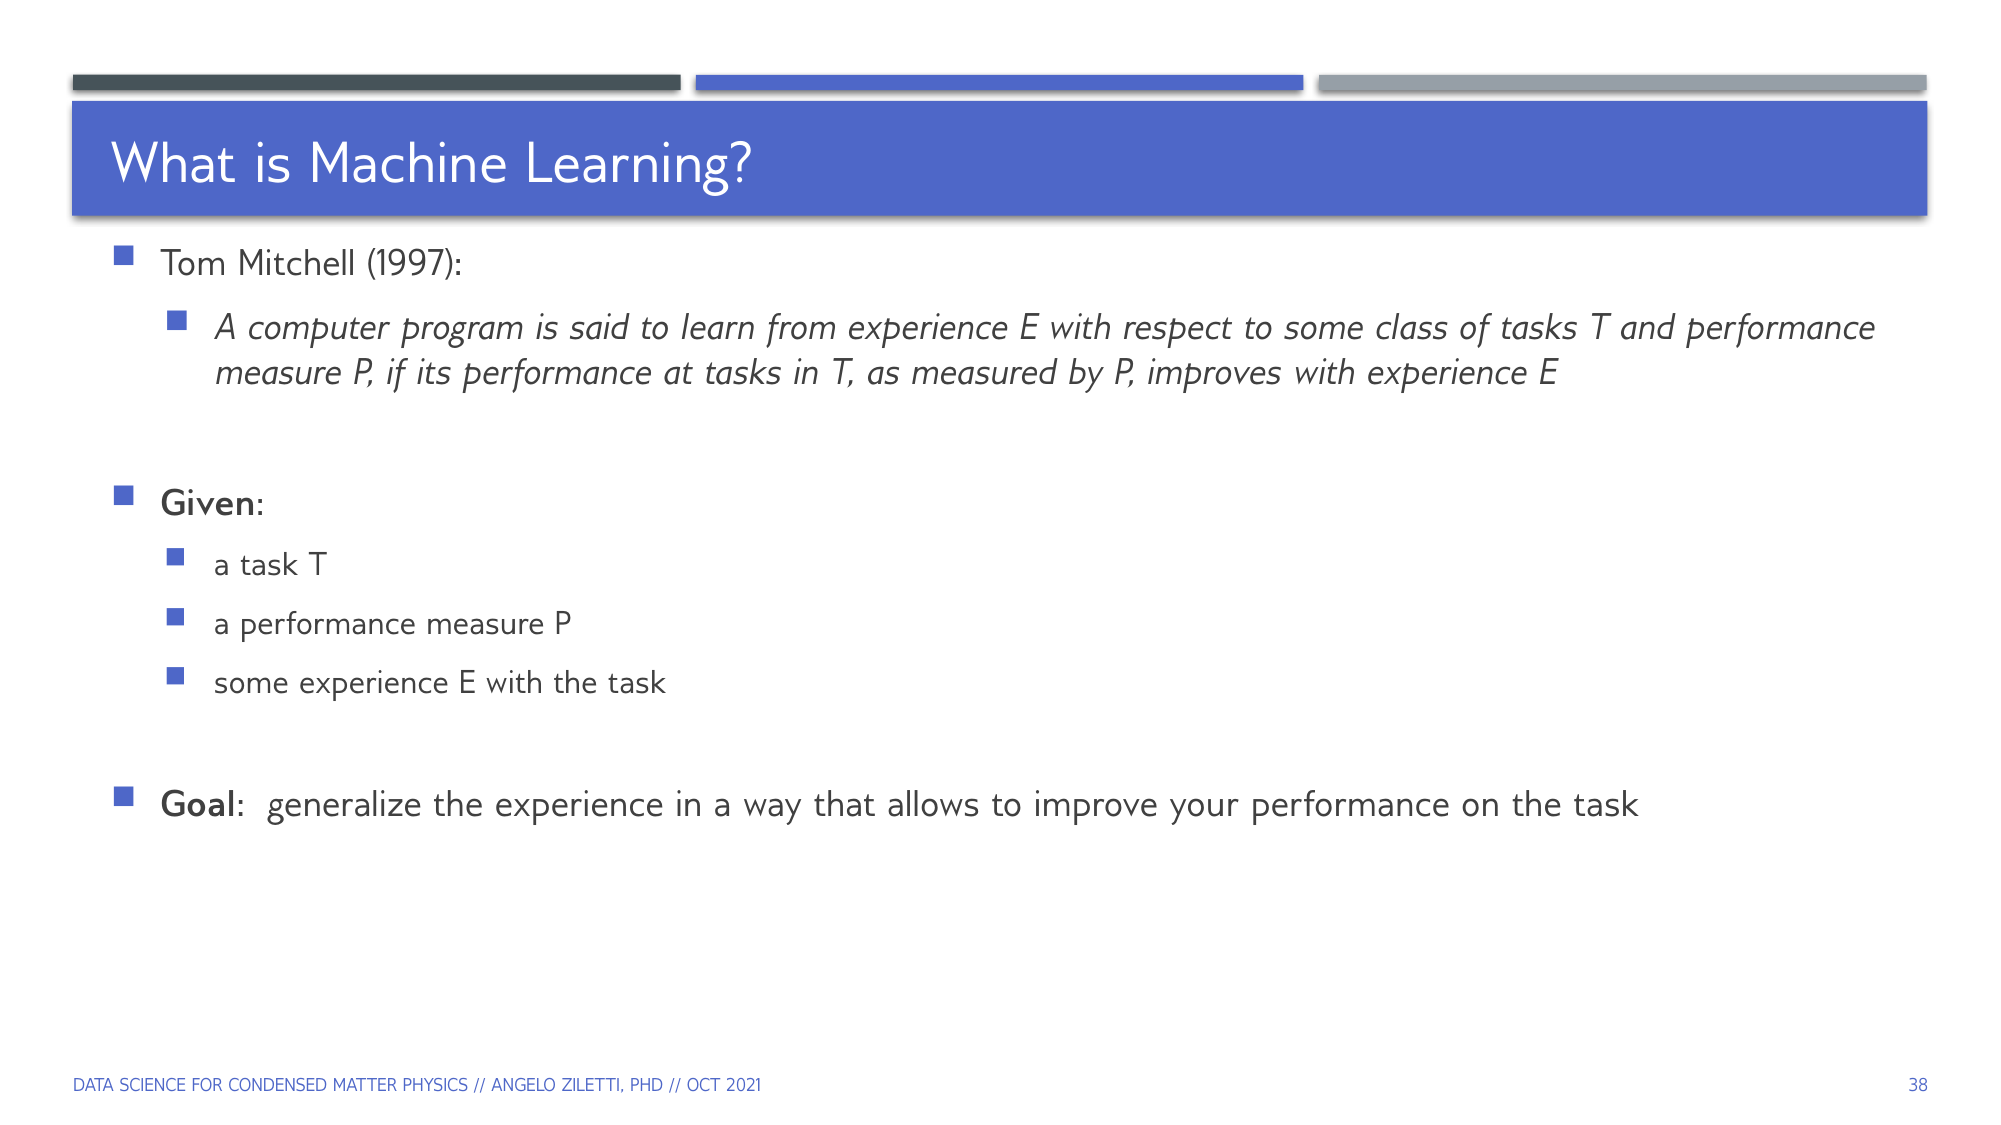

# What is Machine Learning?
Tom Mitchell (1997):
A computer program is said to learn from experience E with respect to some class of tasks T and performance measure P, if its performance at tasks in T, as measured by P, improves with experience E

Given:
a task T
a performance measure P
some experience E with the task

Goal:  generalize the experience in a way that allows to improve your performance on the task
Data Science for Condensed Matter Physics // Angelo Ziletti, PhD // Oct 2021
38